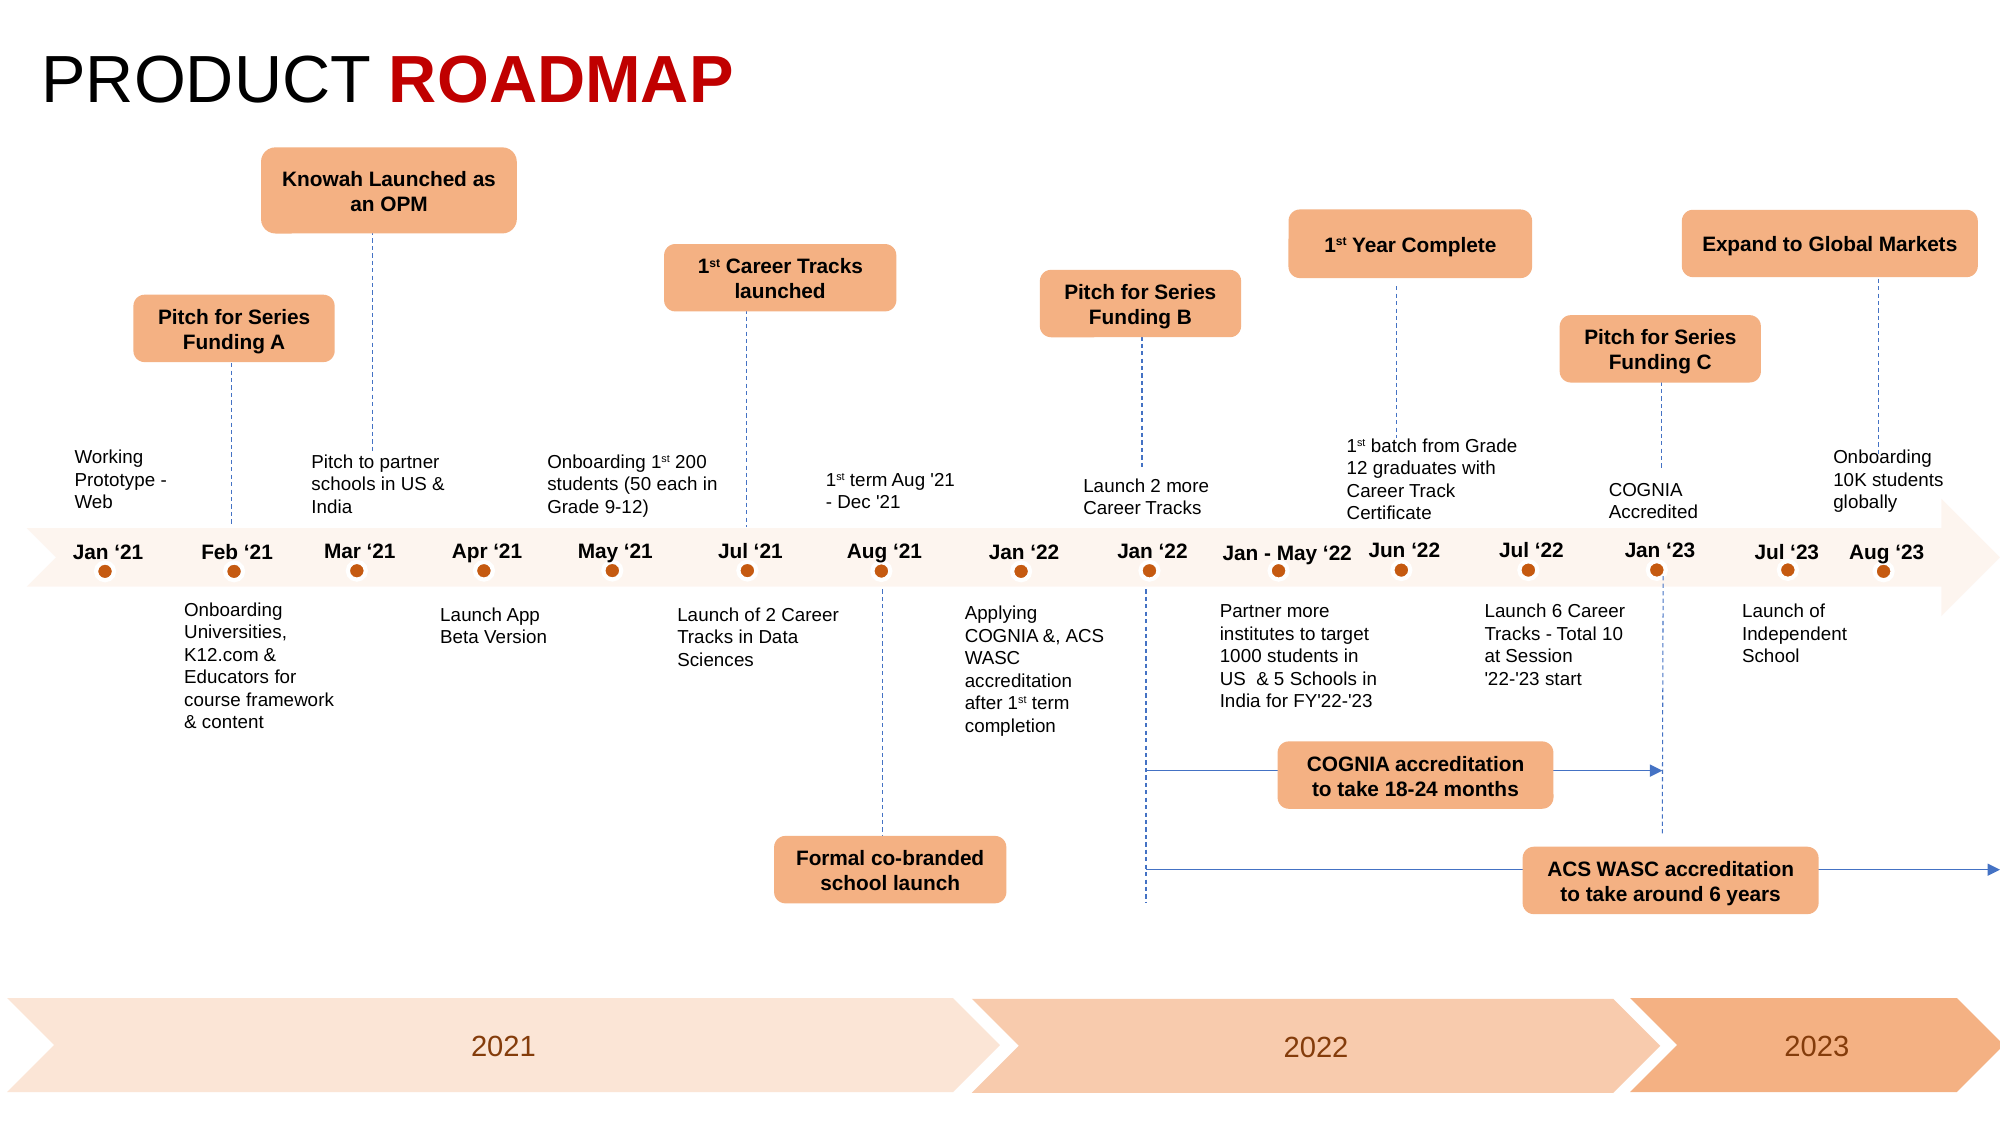

PRODUCT ROADMAP
Knowah Launched as an OPM
1st Year Complete
Expand to Global Markets

1st Career Tracks launched
Pitch for Series Funding B
Pitch for Series Funding A
Pitch for Series Funding C
1st batch from Grade 12 graduates with Career Track Certificate
Working Prototype - Web
Onboarding 10K students globally
Pitch to partner schools in US & India
Onboarding 1st 200 students (50 each in Grade 9-12)
1st term Aug '21 - Dec '21
Launch 2 more Career Tracks
COGNIA Accredited

Jan ‘23
Jun ‘22
Jul ‘22
May ‘21
Jul ‘21
Mar ‘21
Apr ‘21
Jan ‘22
Aug ‘21
Jan ‘21
Feb ‘21
Jan ‘22
Aug ‘23
Jul ‘23
Jan - May ‘22

Onboarding Universities, K12.com & Educators for course framework & content
Partner more institutes to target 1000 students in US  & 5 Schools in India for FY'22-'23
Launch 6 Career Tracks - Total 10 at Session '22-'23 start
Launch of Independent School
Applying COGNIA &, ACS WASC accreditation after 1st term completion
Launch App Beta Version
Launch of 2 Career Tracks in Data Sciences
COGNIA accreditation to take 18-24 months
Formal co-branded school launch
ACS WASC accreditation to take around 6 years
2021
2023
2022